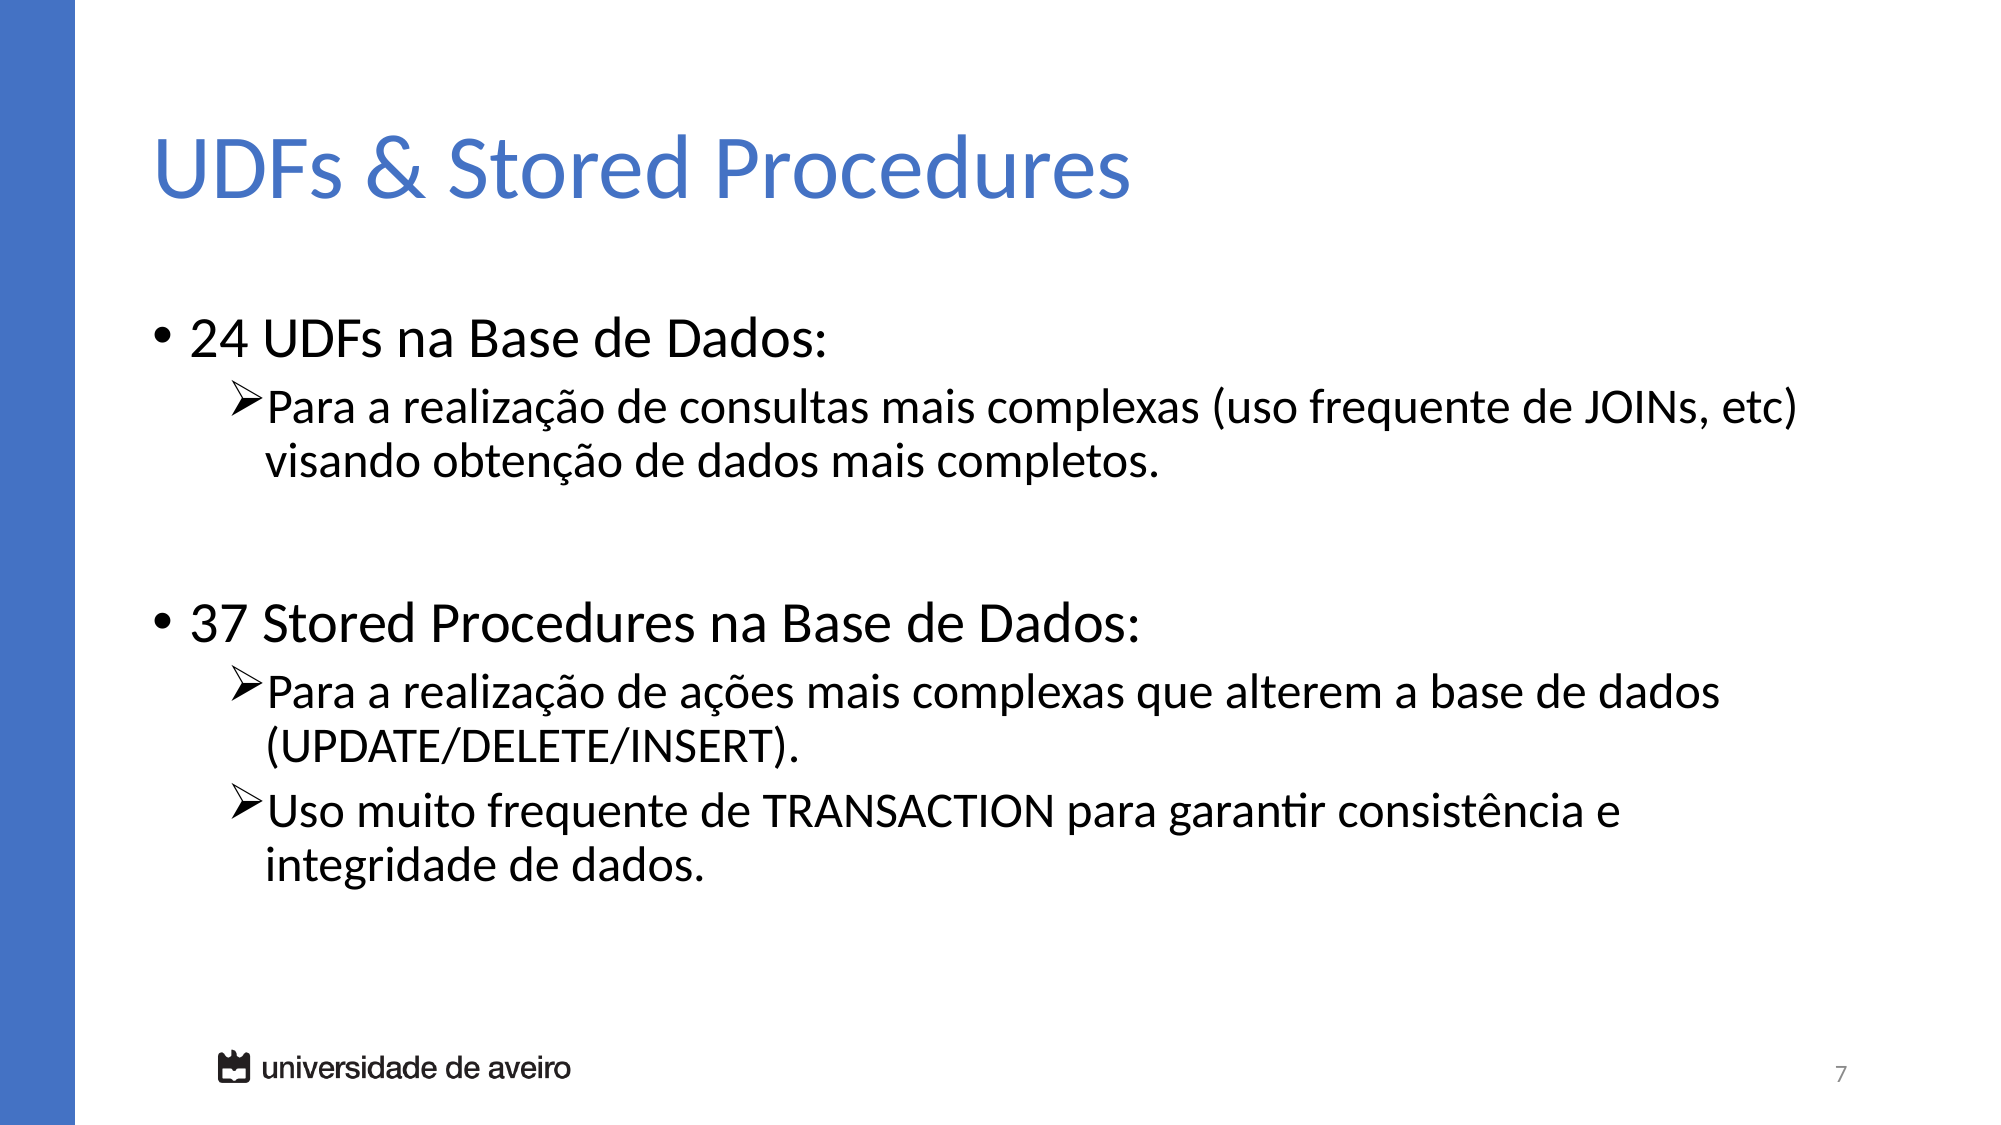

# UDFs & Stored Procedures
24 UDFs na Base de Dados:
Para a realização de consultas mais complexas (uso frequente de JOINs, etc) visando obtenção de dados mais completos.

37 Stored Procedures na Base de Dados:
Para a realização de ações mais complexas que alterem a base de dados (UPDATE/DELETE/INSERT).
Uso muito frequente de TRANSACTION para garantir consistência e integridade de dados.

7